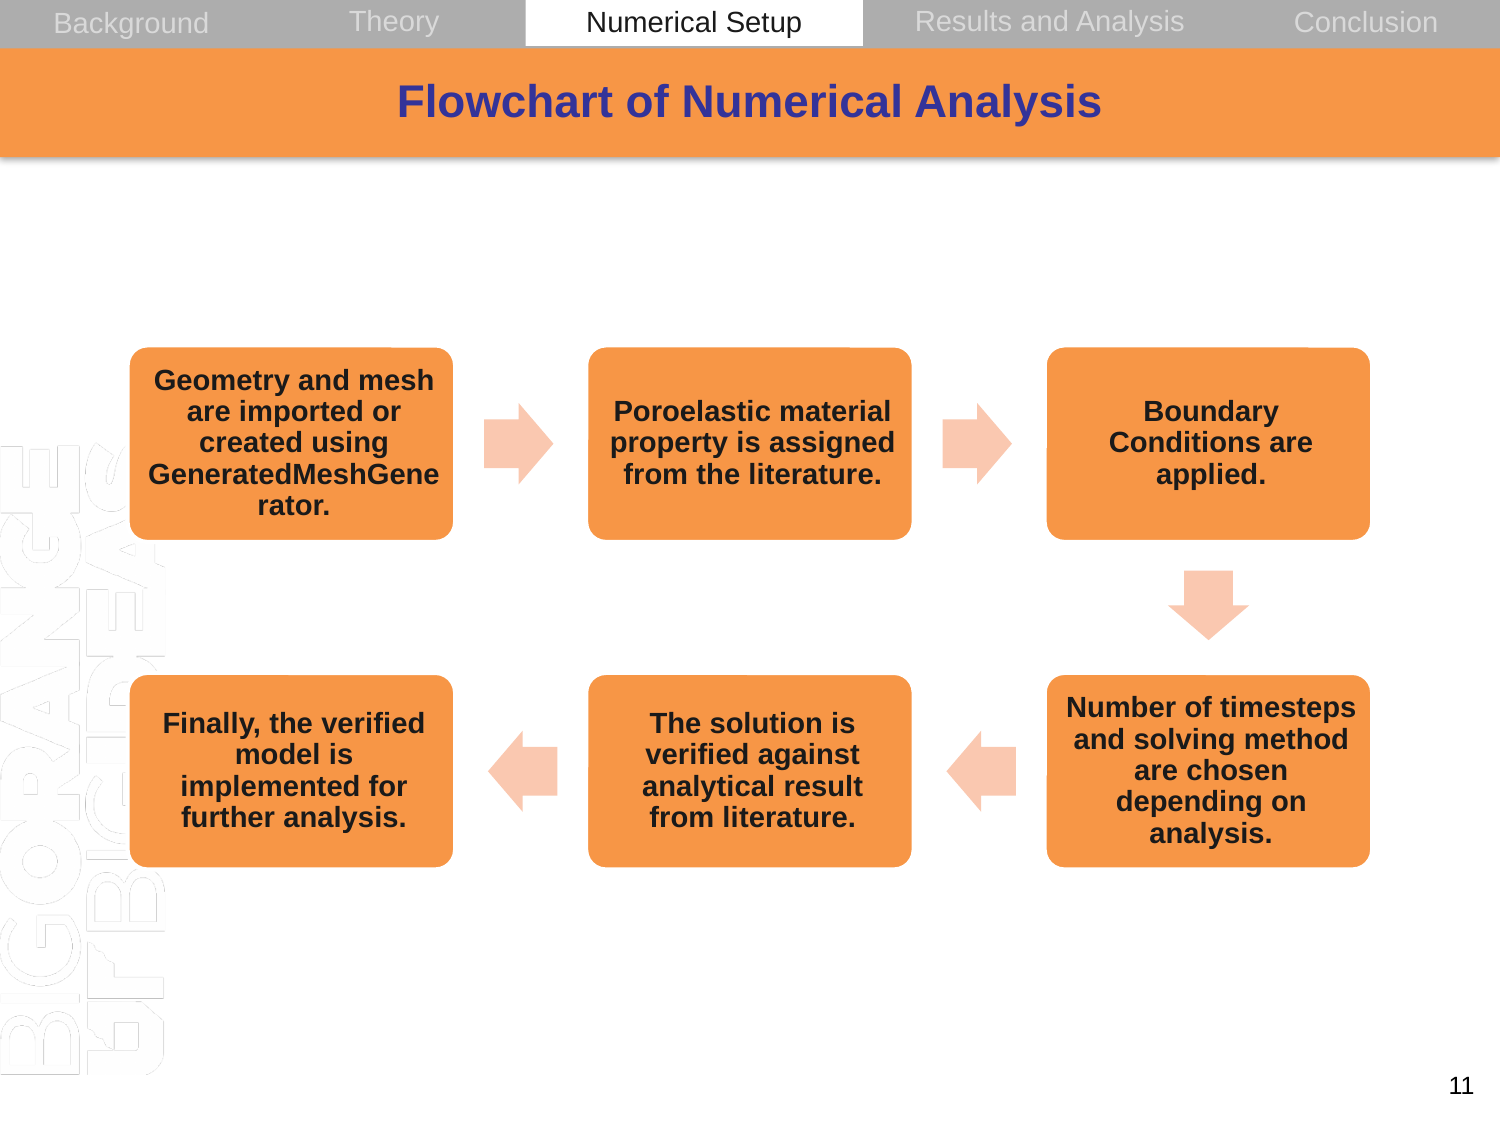

Theory
Results and Analysis
Numerical Setup
Conclusion
Background
Flowchart of Numerical Analysis
Geometry and mesh are imported or created using GeneratedMeshGenerator.

Poroelastic material property is assigned from the literature.

Boundary Conditions are applied.

Number of timesteps and solving method are chosen depending on analysis.

The solution is verified against analytical result from literature.

Finally, the verified model is implemented for further analysis.
11